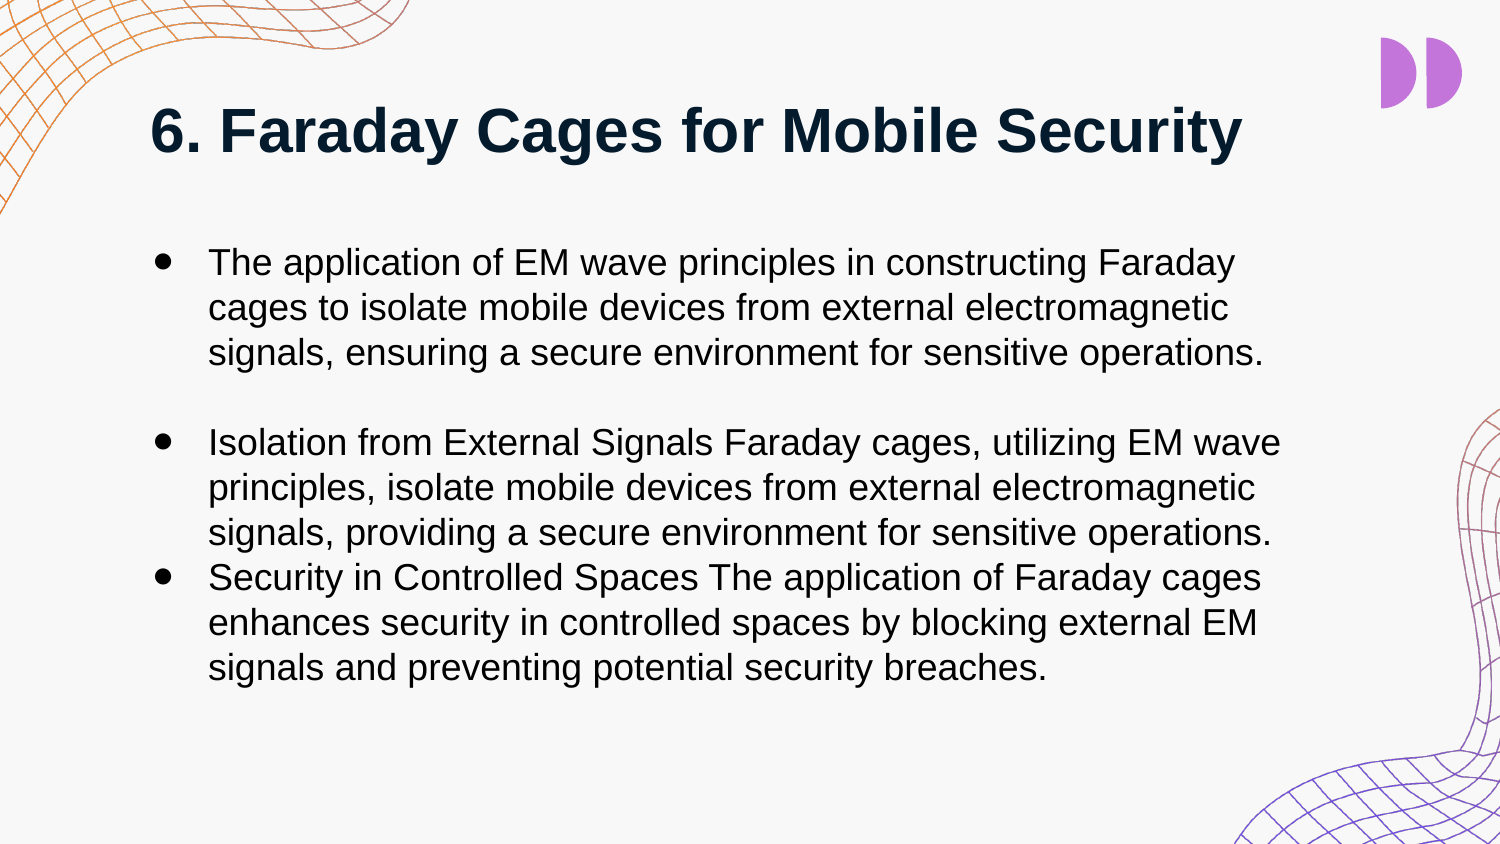

# 6. Faraday Cages for Mobile Security
The application of EM wave principles in constructing Faraday cages to isolate mobile devices from external electromagnetic signals, ensuring a secure environment for sensitive operations.

Isolation from External Signals Faraday cages, utilizing EM wave principles, isolate mobile devices from external electromagnetic signals, providing a secure environment for sensitive operations.
Security in Controlled Spaces The application of Faraday cages enhances security in controlled spaces by blocking external EM signals and preventing potential security breaches.